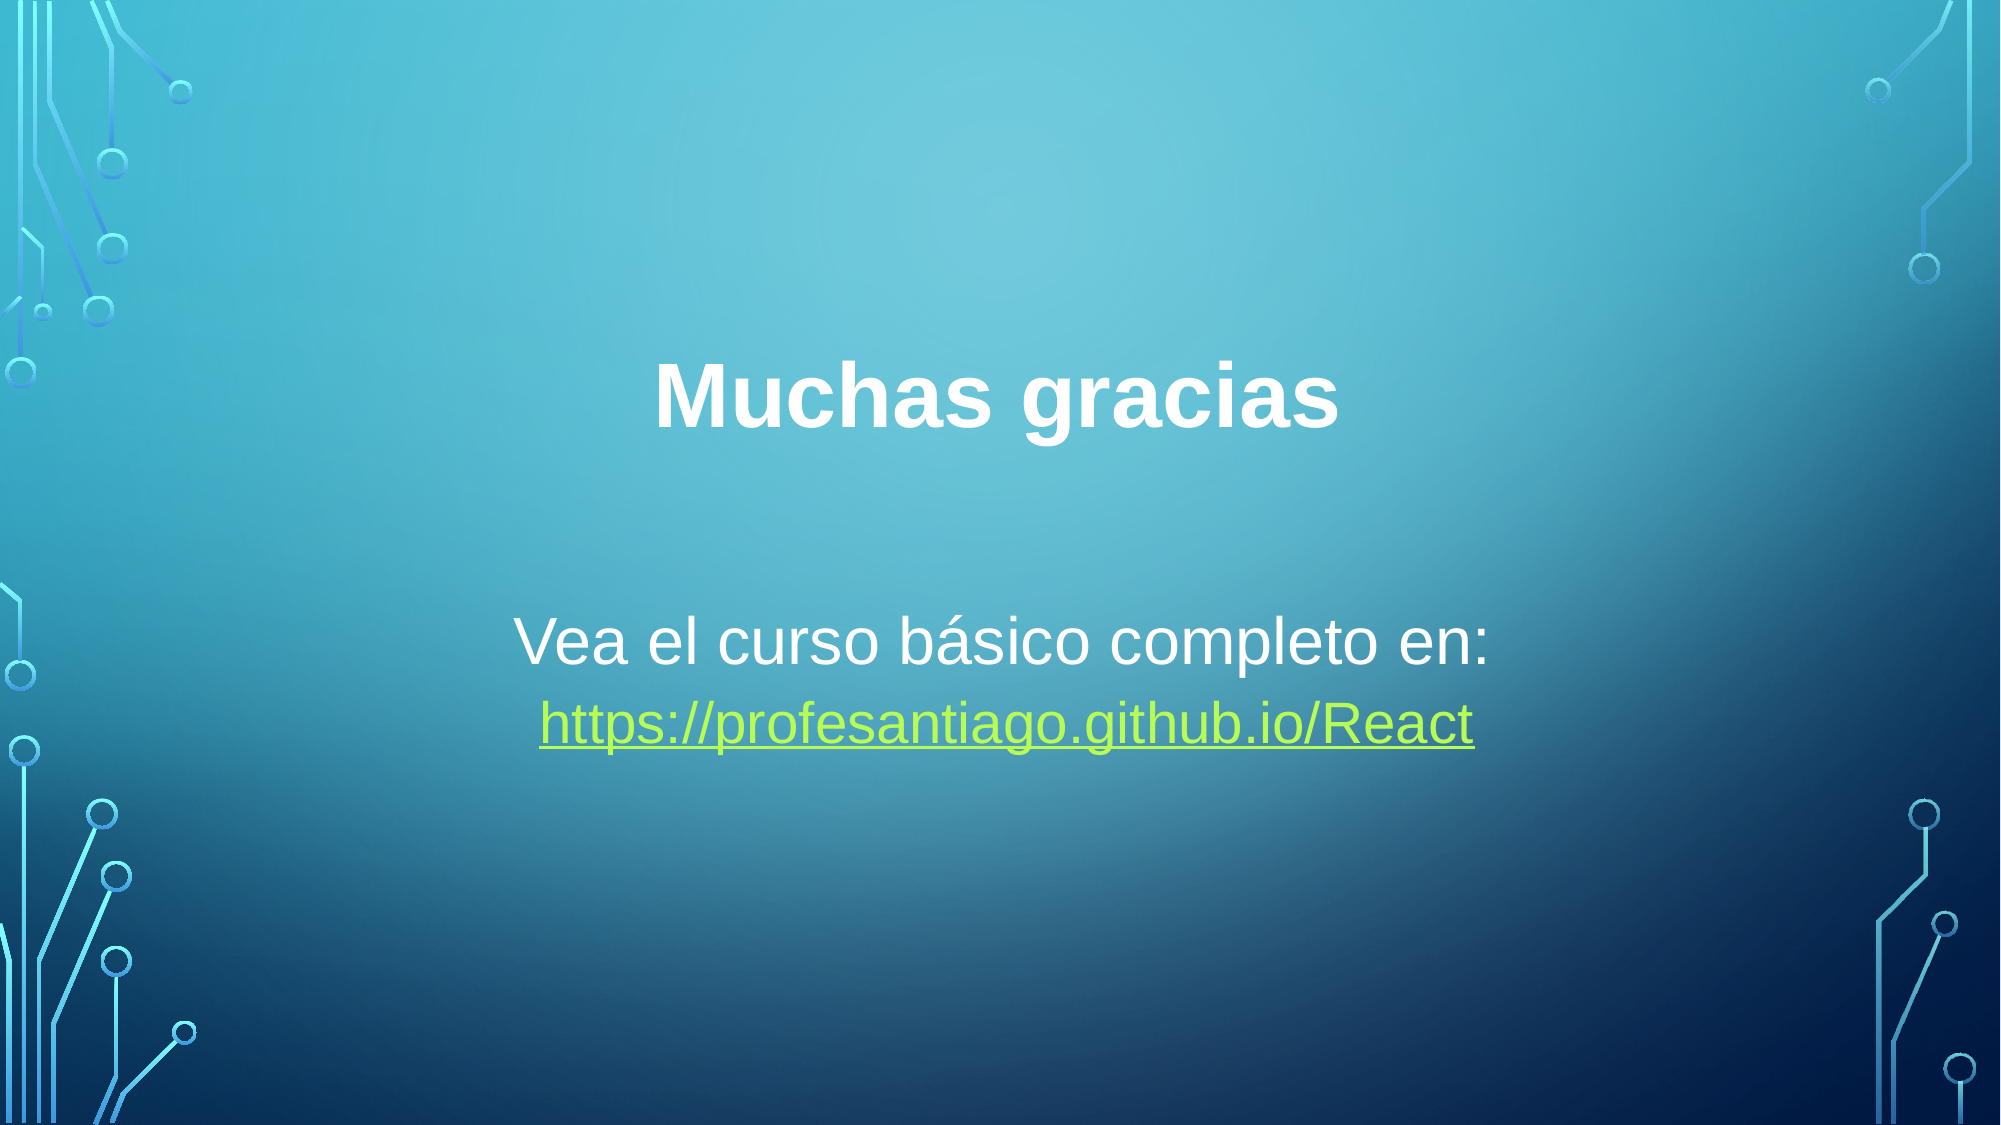

Muchas gracias
Vea el curso básico completo en:
https://profesantiago.github.io/React